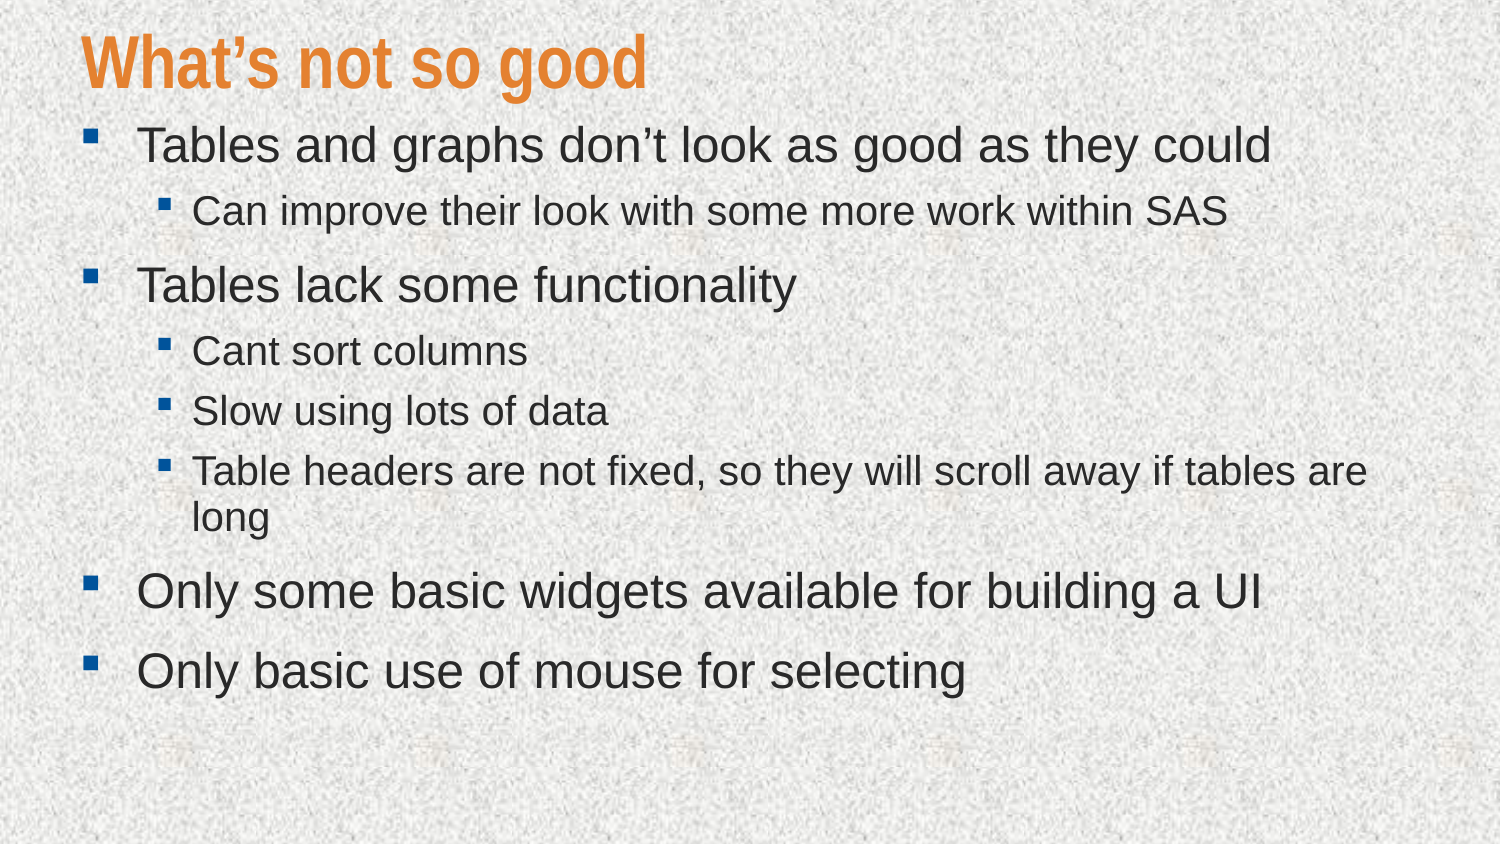

# What’s not so good
Tables and graphs don’t look as good as they could
Can improve their look with some more work within SAS
Tables lack some functionality
Cant sort columns
Slow using lots of data
Table headers are not fixed, so they will scroll away if tables are long
Only some basic widgets available for building a UI
Only basic use of mouse for selecting